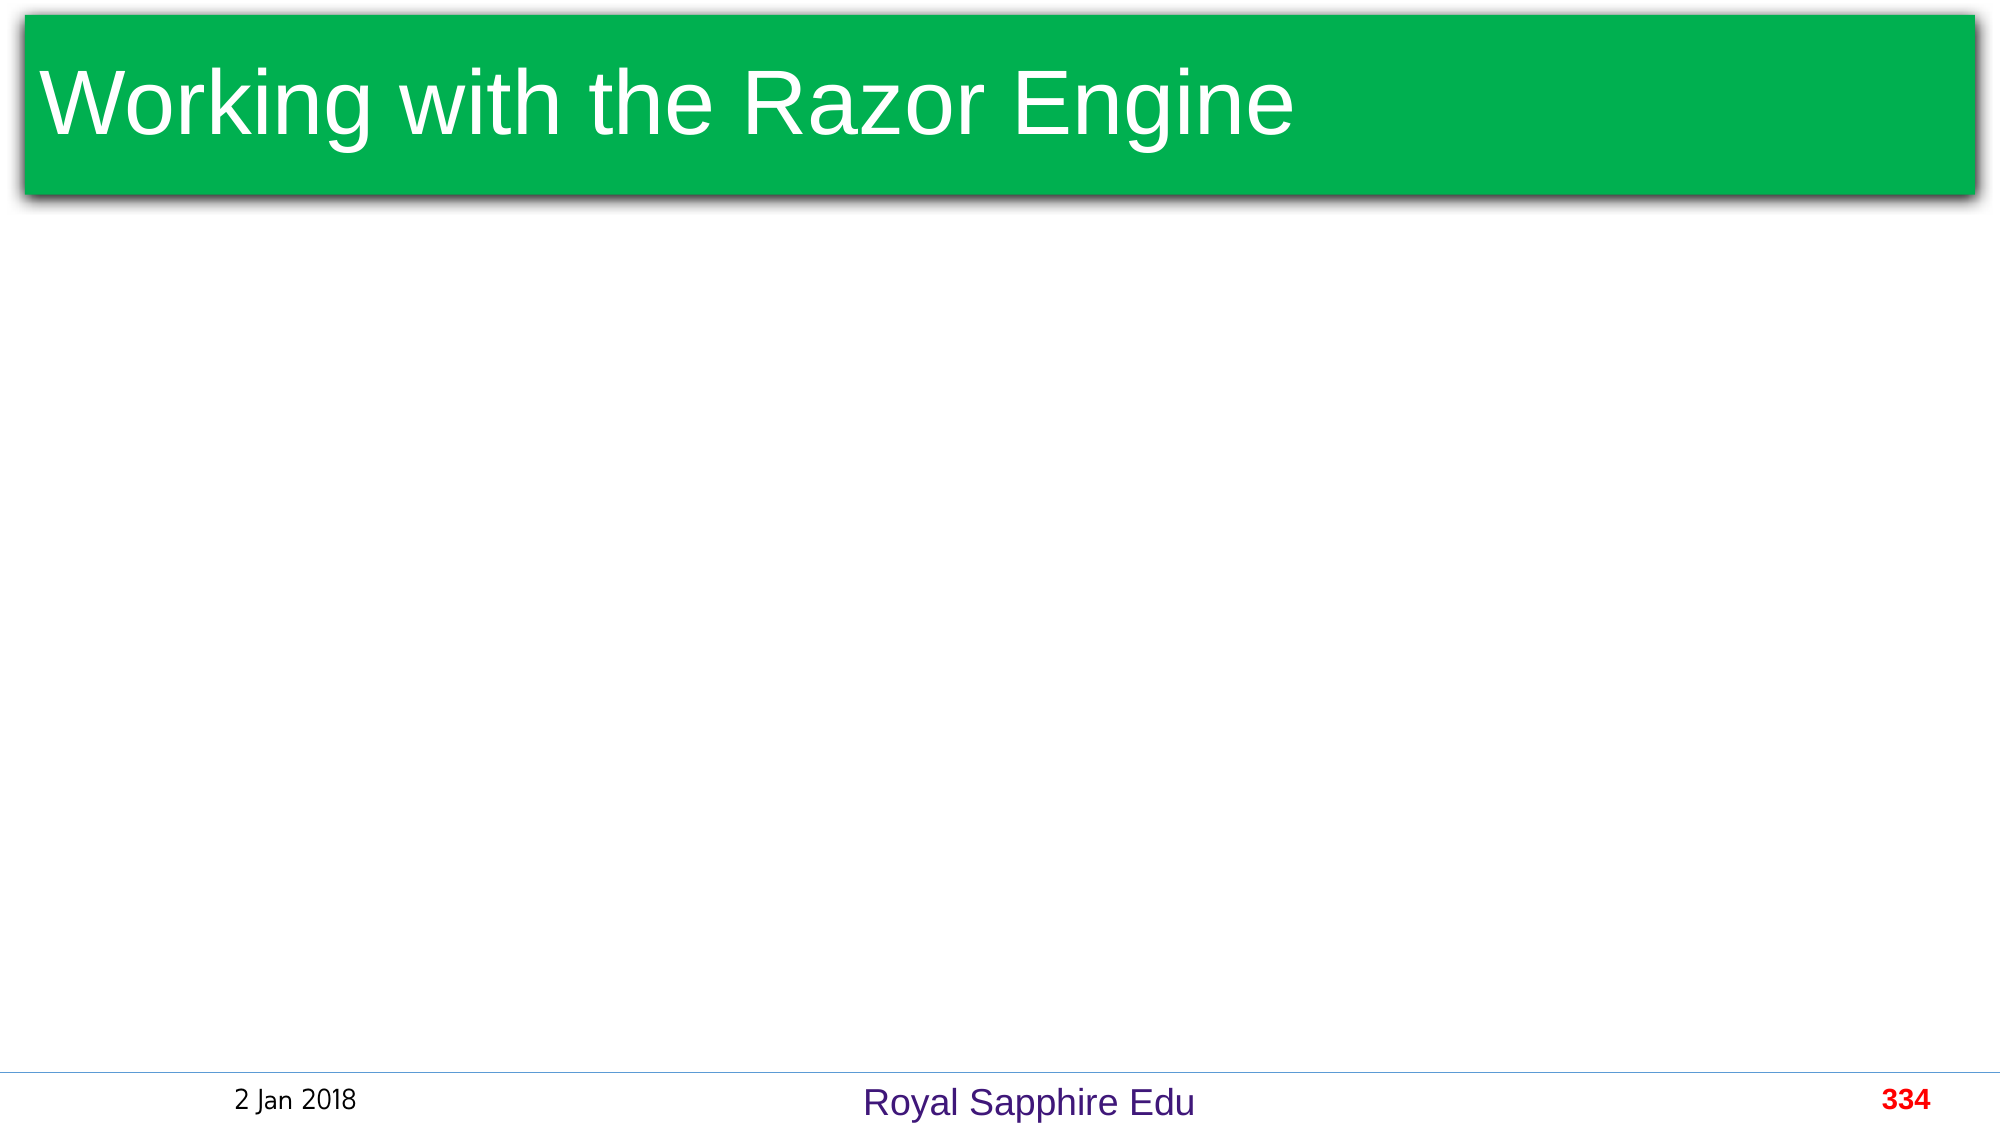

# Working with the Razor Engine

2 Jan 2018
334